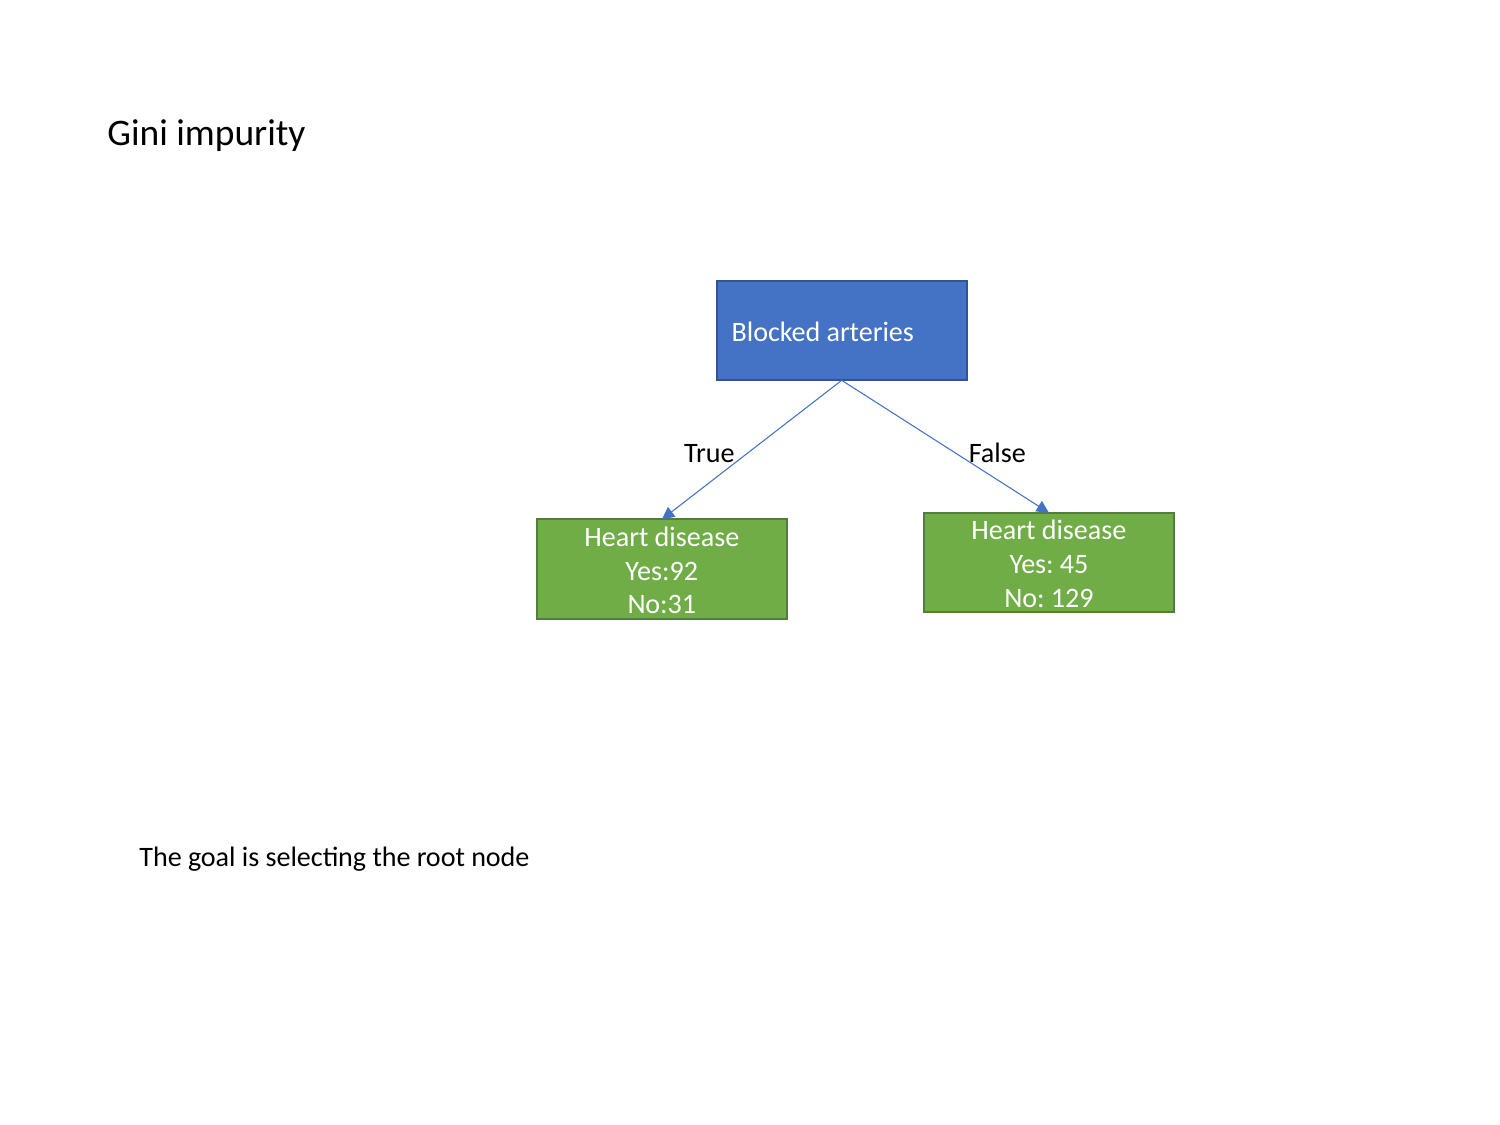

Gini impurity
Blocked arteries
True
False
Heart disease
Yes: 45
No: 129
Heart disease
Yes:92
No:31
The goal is selecting the root node